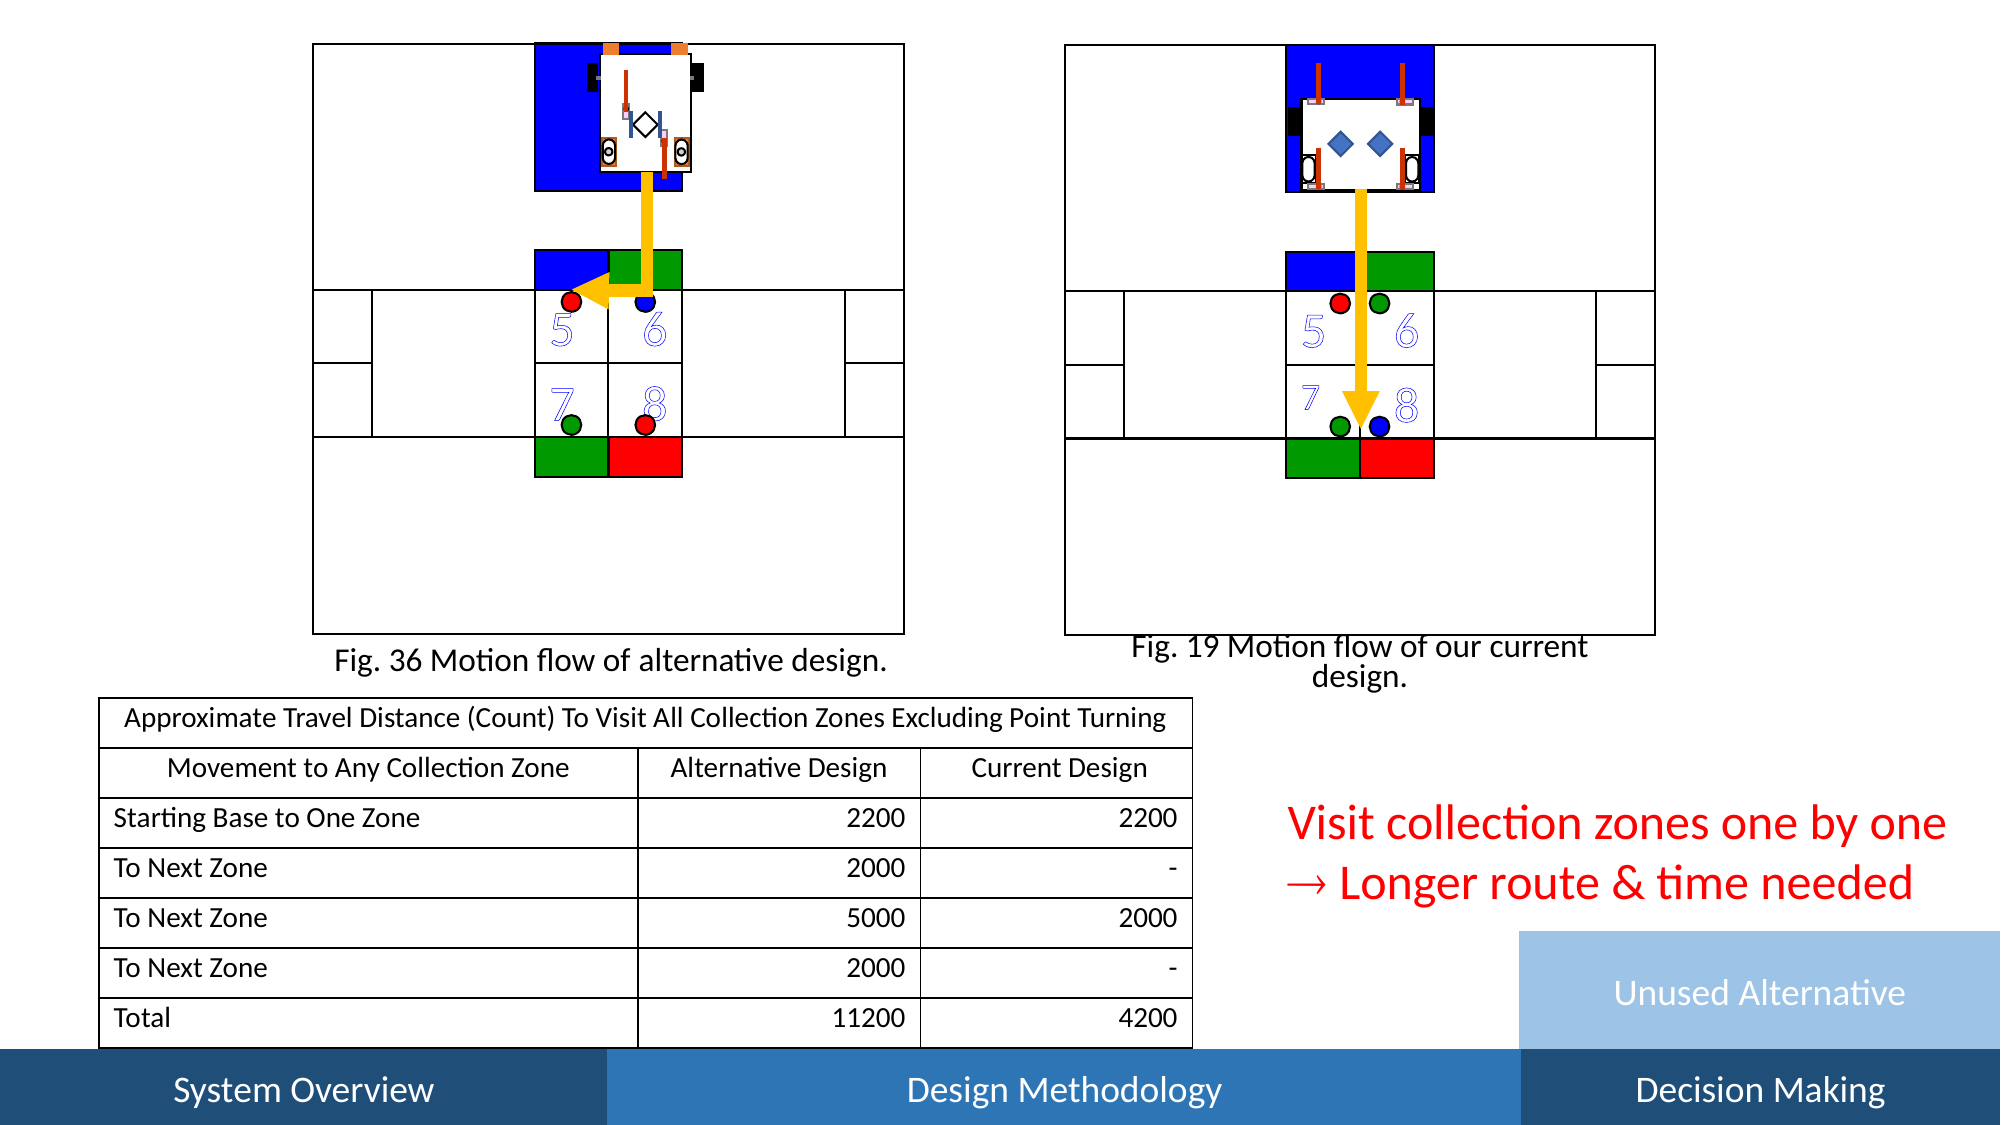

5
6
7
8

5
6

7
8

Fig. 36 Motion flow of alternative design.
Fig. 19 Motion flow of our current design.
| Approximate Travel Distance (Count) To Visit All Collection Zones Excluding Point Turning | Shaft Encoder Count Before Puck Accumulation Assuming A Valid Puck at Zone 7 |  |
| --- | --- | --- |
| Movement to Any Collection Zone | Alternative Design | Current Design |
| Starting Base to One Zone | 2200 | 2200 |
| To Next Zone | 2000 | - |
| To Next Zone | 5000 | 2000 |
| To Next Zone | 2000 | - |
| Total | 11200 | 4200 |
Visit collection zones one by one
→ Longer route & time needed
Unused Alternative
67
System Overview
Design Methodology
Colour Sensing Mechanism
Decision Making
Movement Mechanism
Puck Handling Mechanism
System Block Diagram
Crucial Aspects of Design
Motion Flow & Key Methods